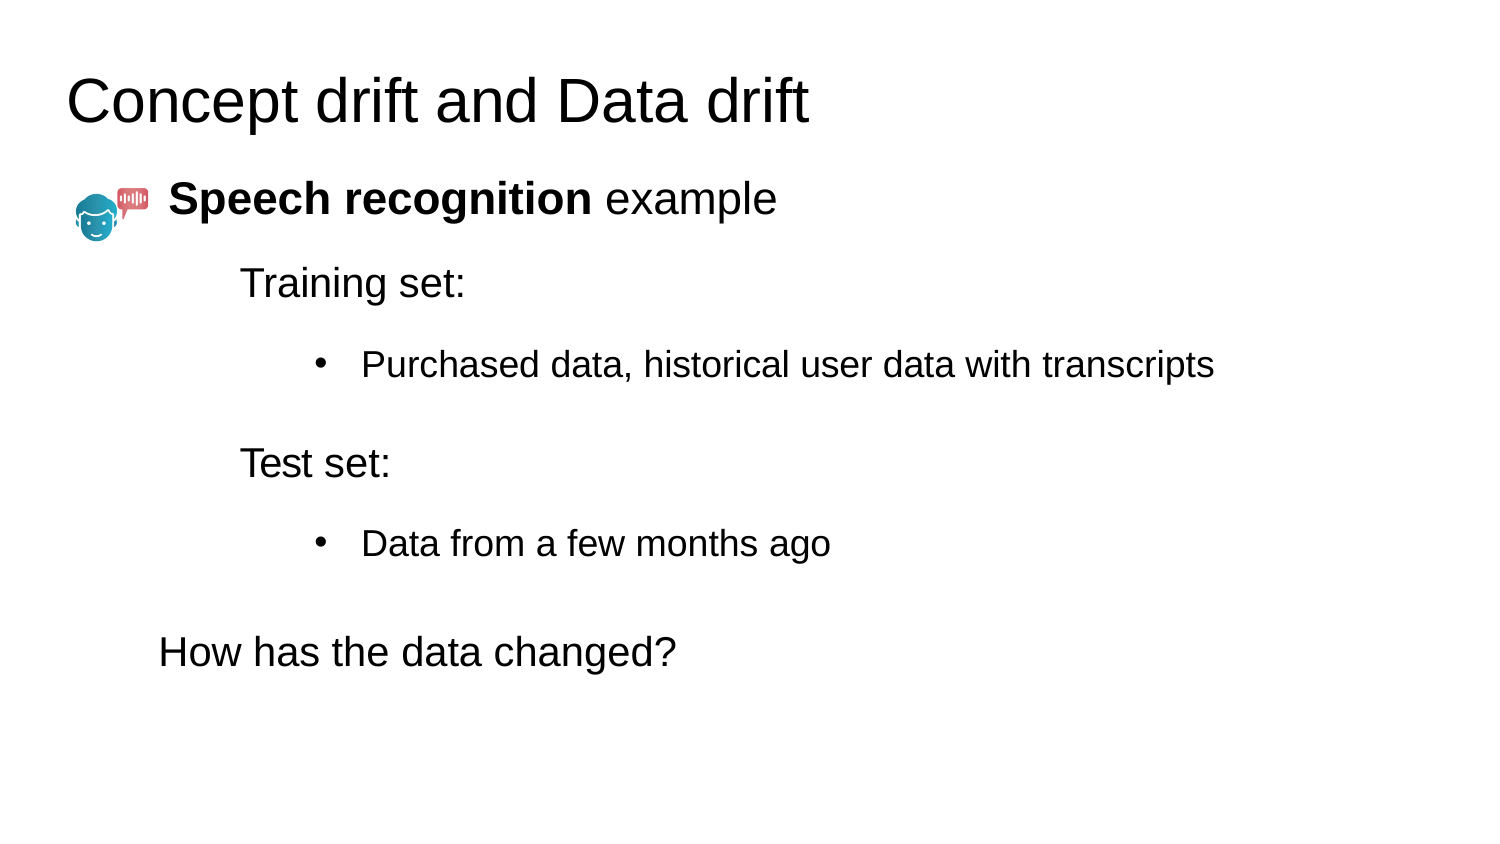

Concept drift and Data drift
Speech recognition example
Training set:
Purchased data, historical user data with transcripts

Test set:
Data from a few months ago

How has the data changed?